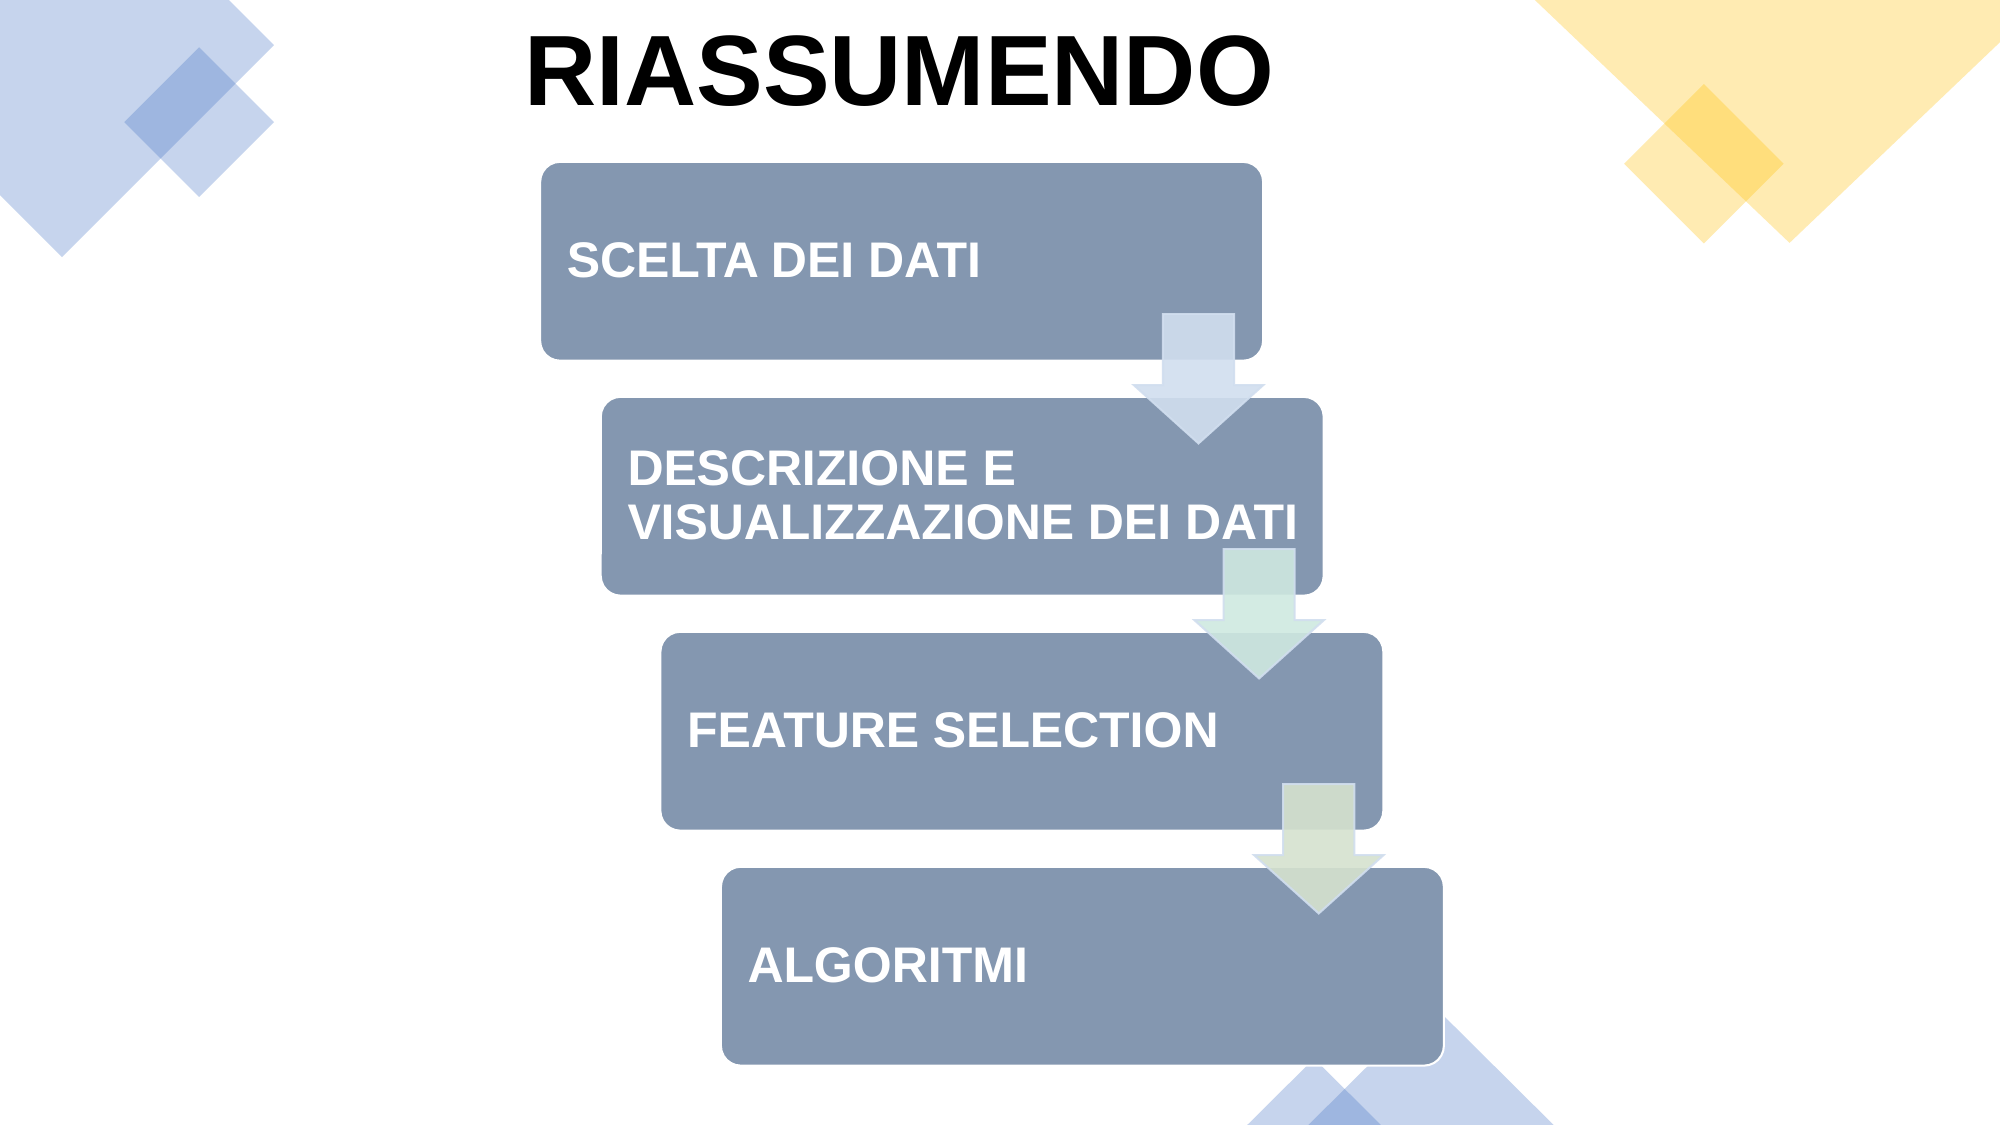

# RIASSUMENDO

SCELTA DEI DATI
DESCRIZIONE E VISUALIZZAZIONE DEI DATI
FEATURE SELECTION
ALGORITMI